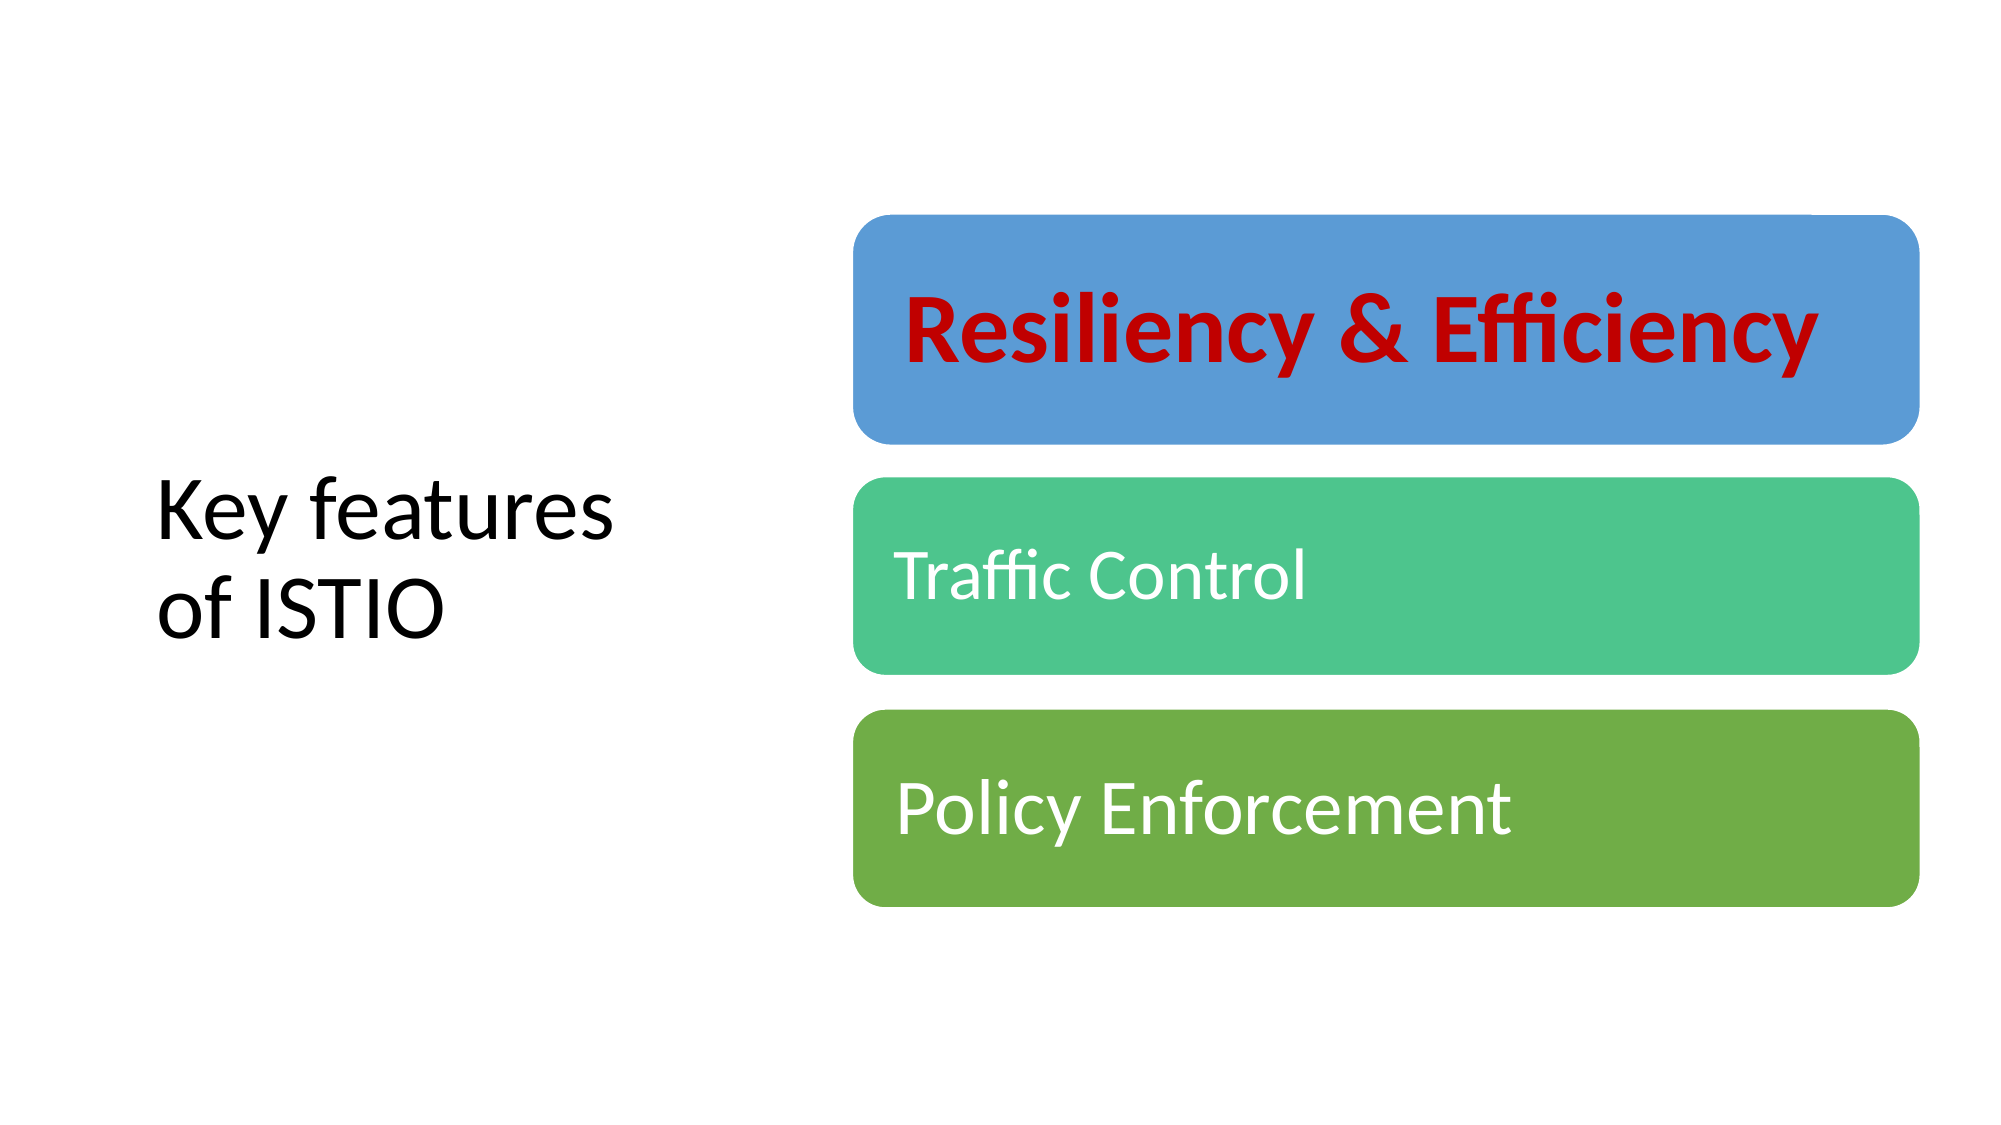

Resiliency & Efficiency
Traffic Control
Policy Enforcement
# Key features of ISTIO